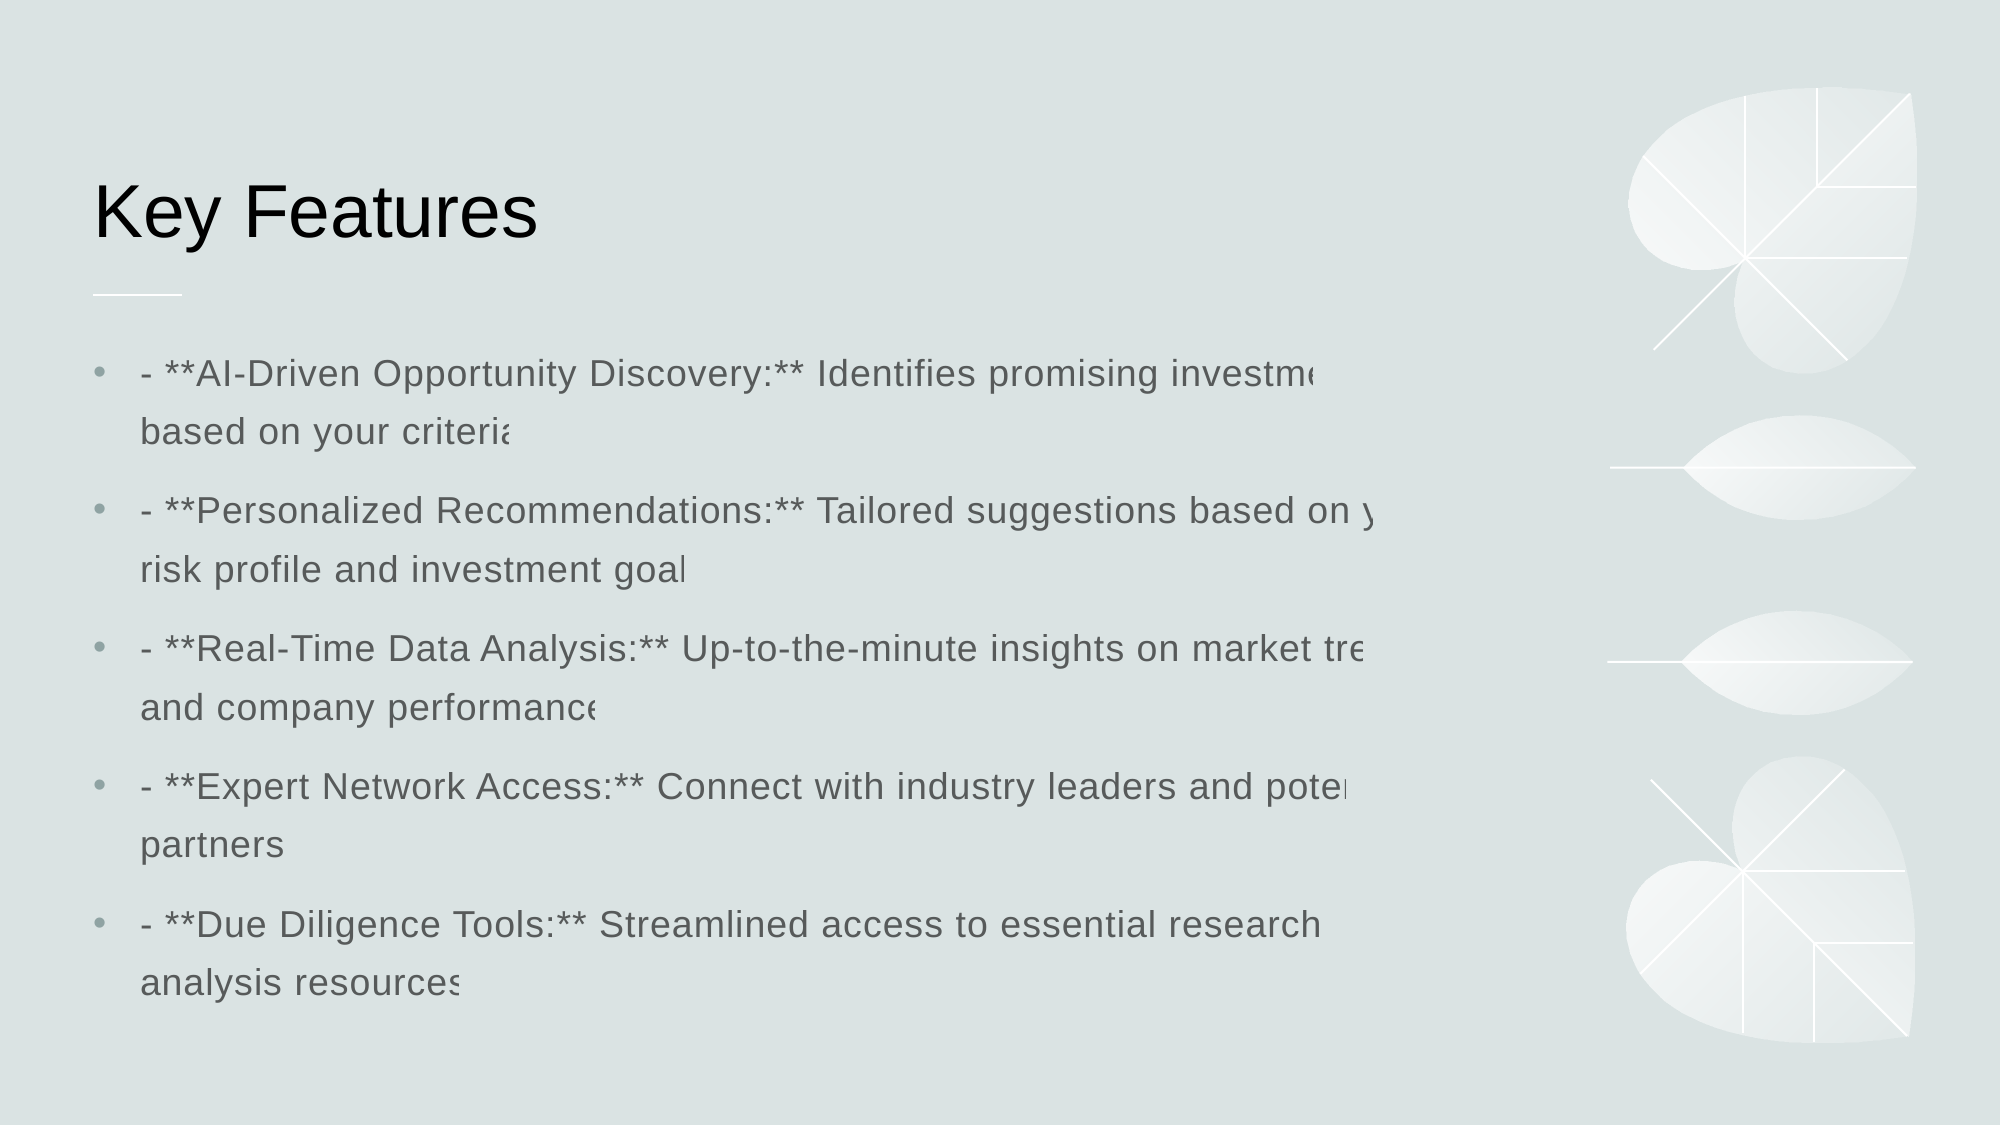

# Key Features
- **AI-Driven Opportunity Discovery:** Identifies promising investments based on your criteria.
- **Personalized Recommendations:** Tailored suggestions based on your risk profile and investment goals.
- **Real-Time Data Analysis:** Up-to-the-minute insights on market trends and company performance.
- **Expert Network Access:** Connect with industry leaders and potential partners.
- **Due Diligence Tools:** Streamlined access to essential research and analysis resources.